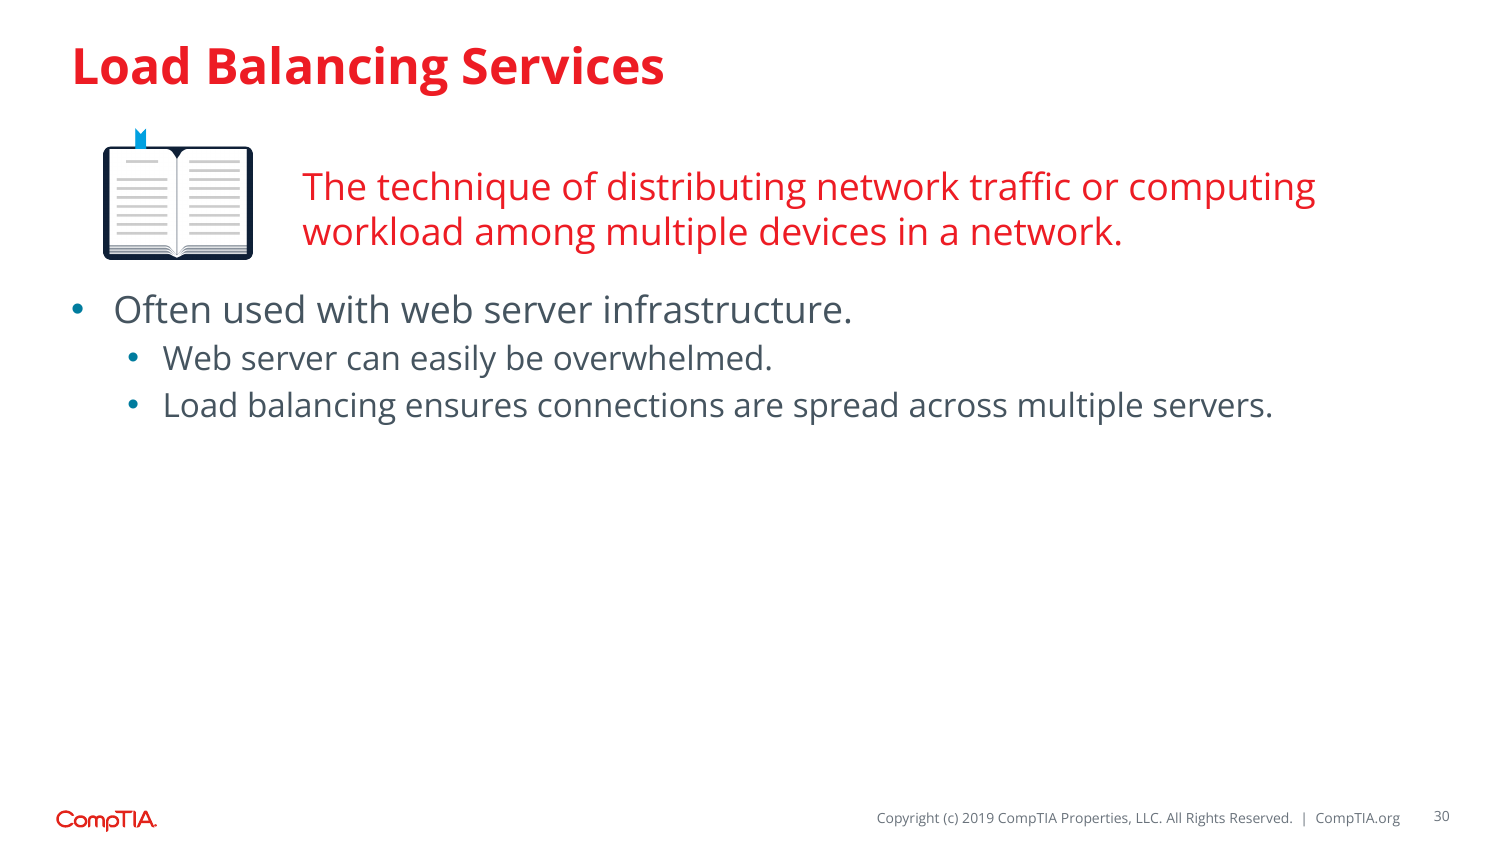

# Load Balancing Services
The technique of distributing network traffic or computing workload among multiple devices in a network.
Often used with web server infrastructure.
Web server can easily be overwhelmed.
Load balancing ensures connections are spread across multiple servers.
30